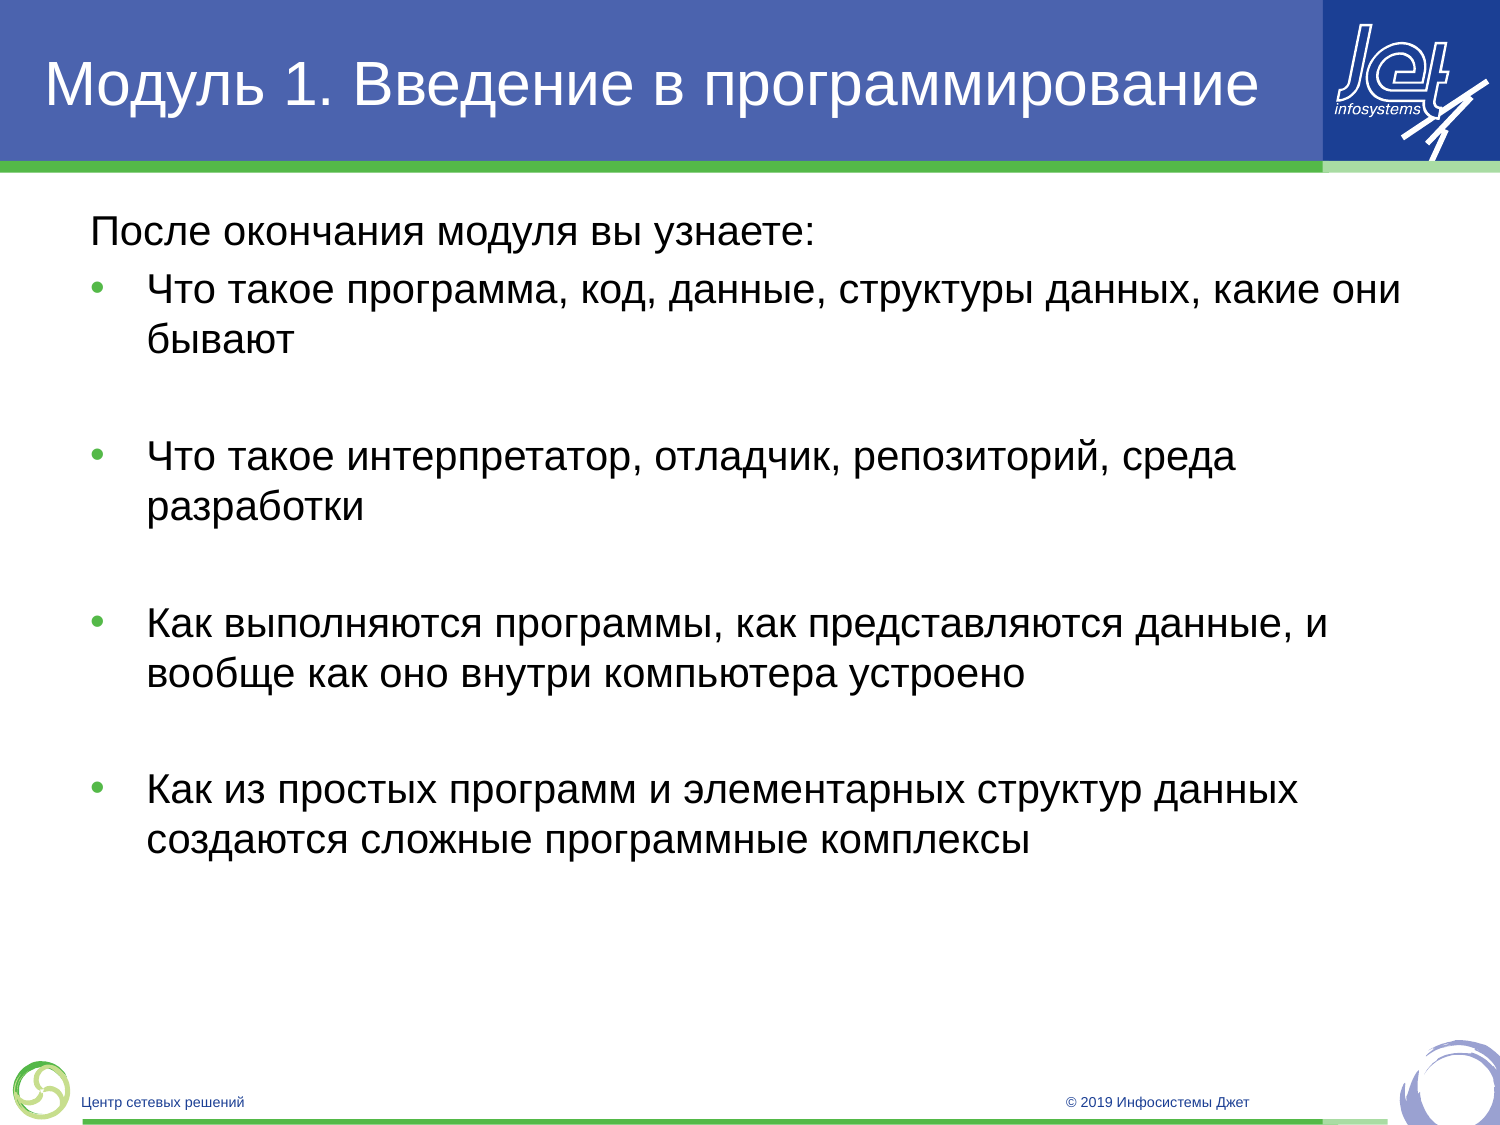

# Модуль 1. Введение в программирование
После окончания модуля вы узнаете:
Что такое программа, код, данные, структуры данных, какие они бывают

Что такое интерпретатор, отладчик, репозиторий, среда разработки

Как выполняются программы, как представляются данные, и вообще как оно внутри компьютера устроено

Как из простых программ и элементарных структур данных создаются сложные программные комплексы